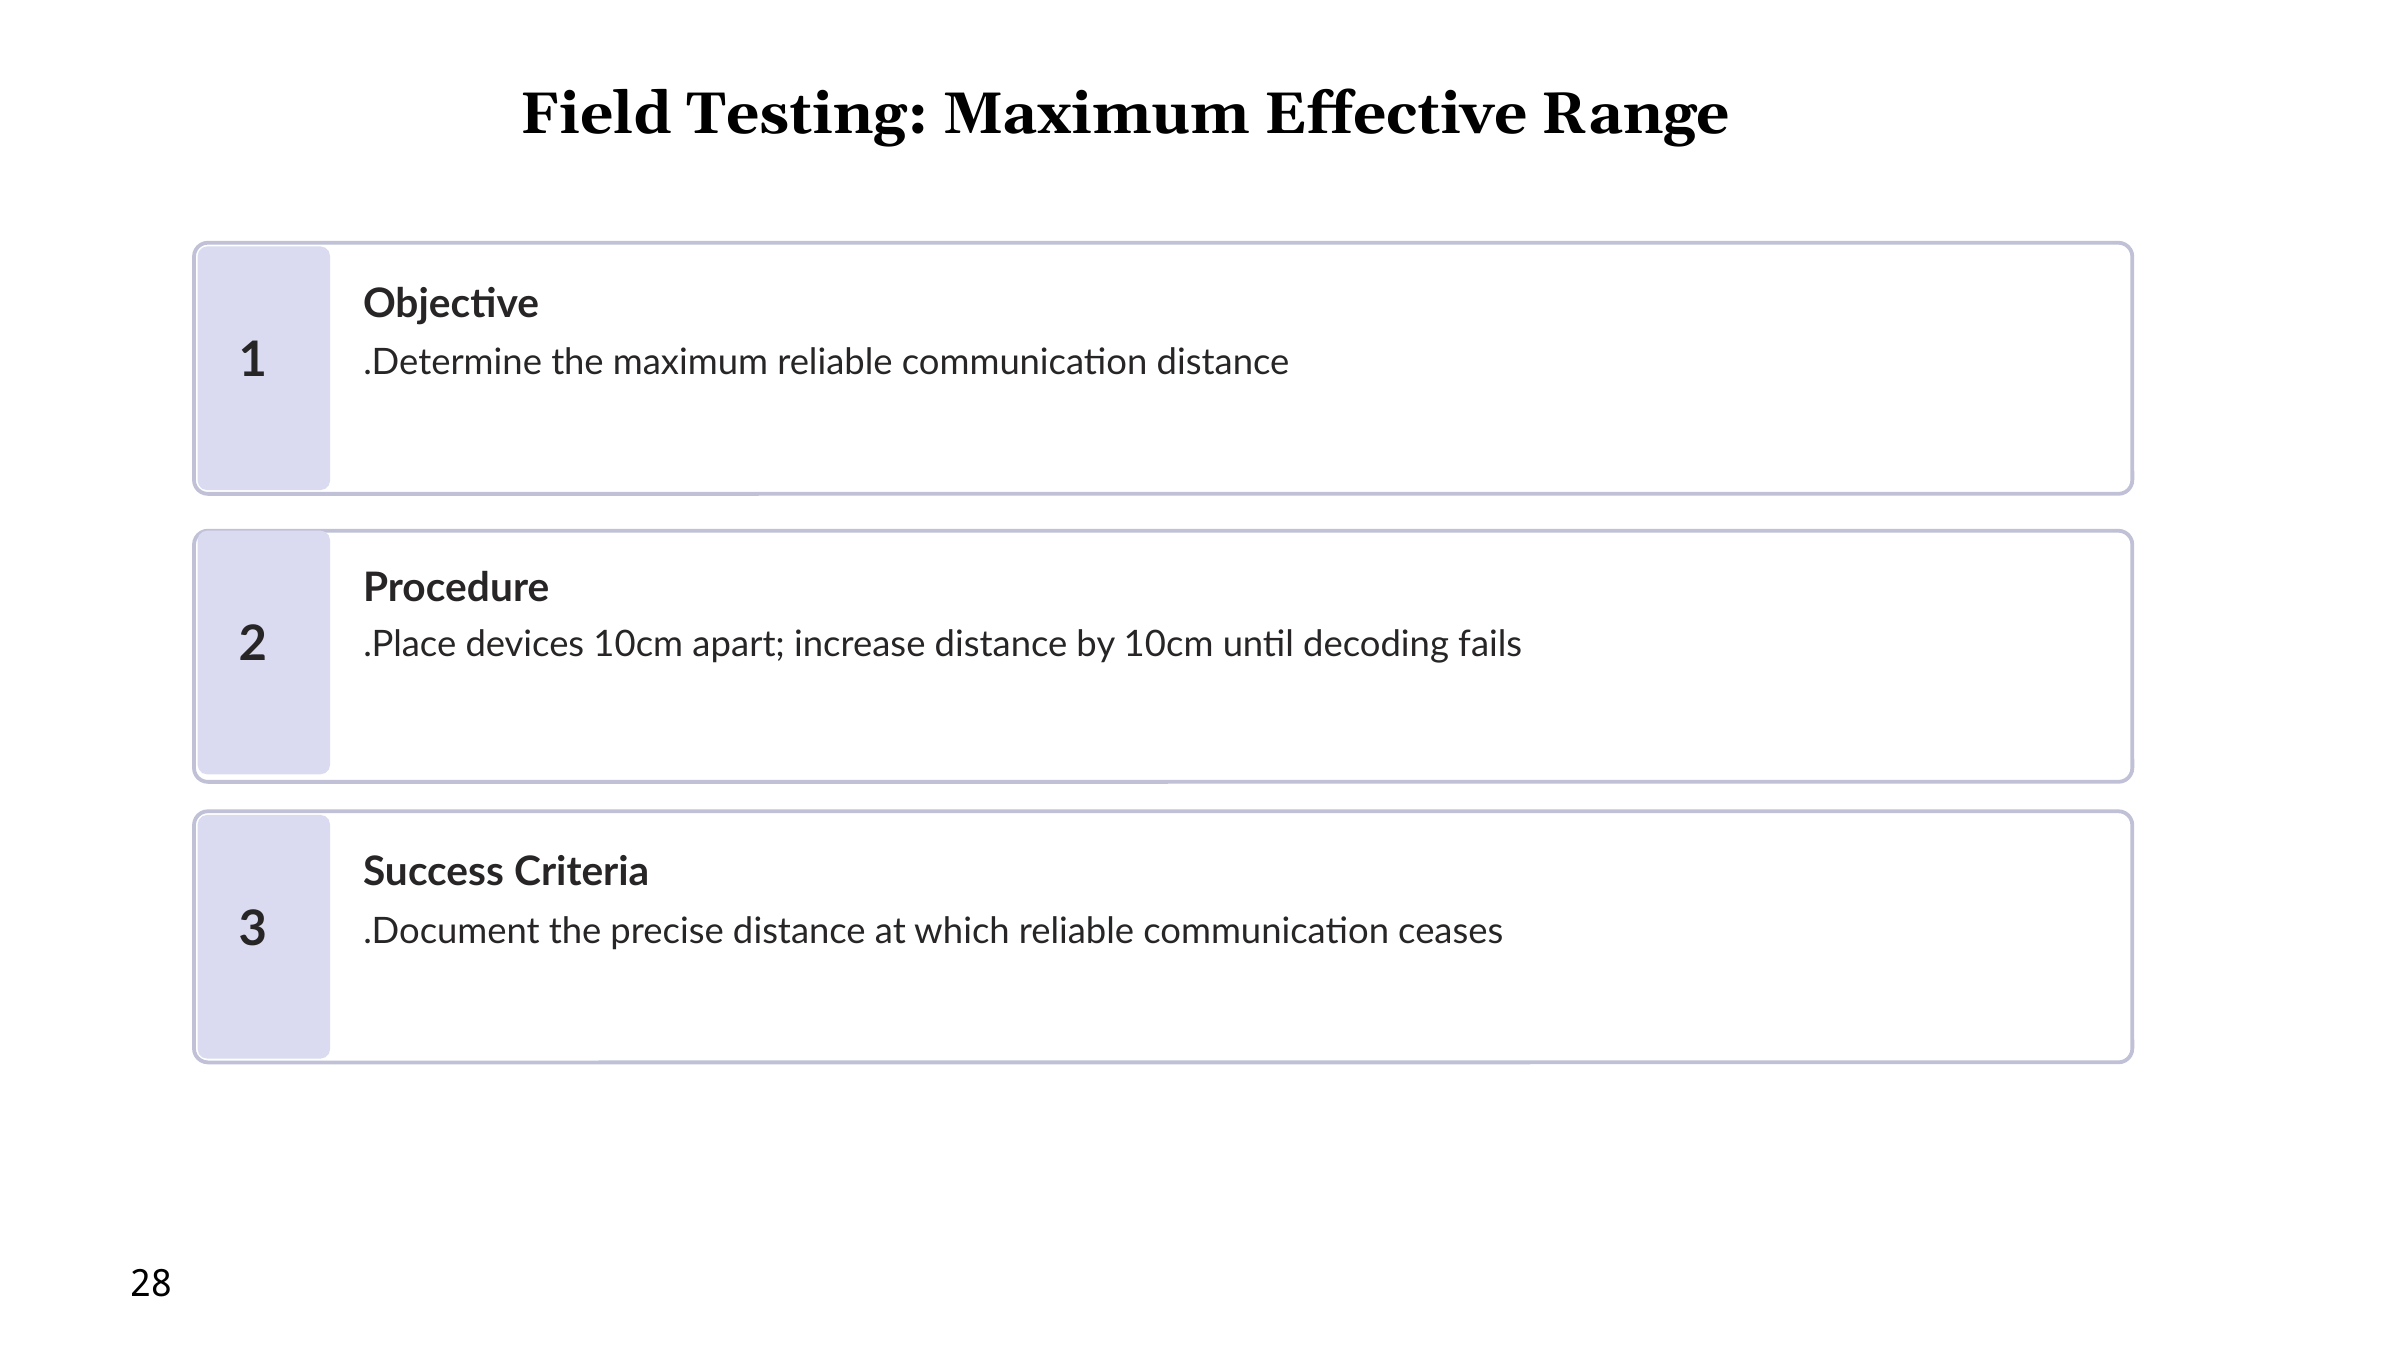

# Field Testing: Maximum Effective Range

Objective
1
Determine the maximum reliable communication distance.

Procedure
2
Place devices 10cm apart; increase distance by 10cm until decoding fails.

Success Criteria
3
Document the precise distance at which reliable communication ceases.